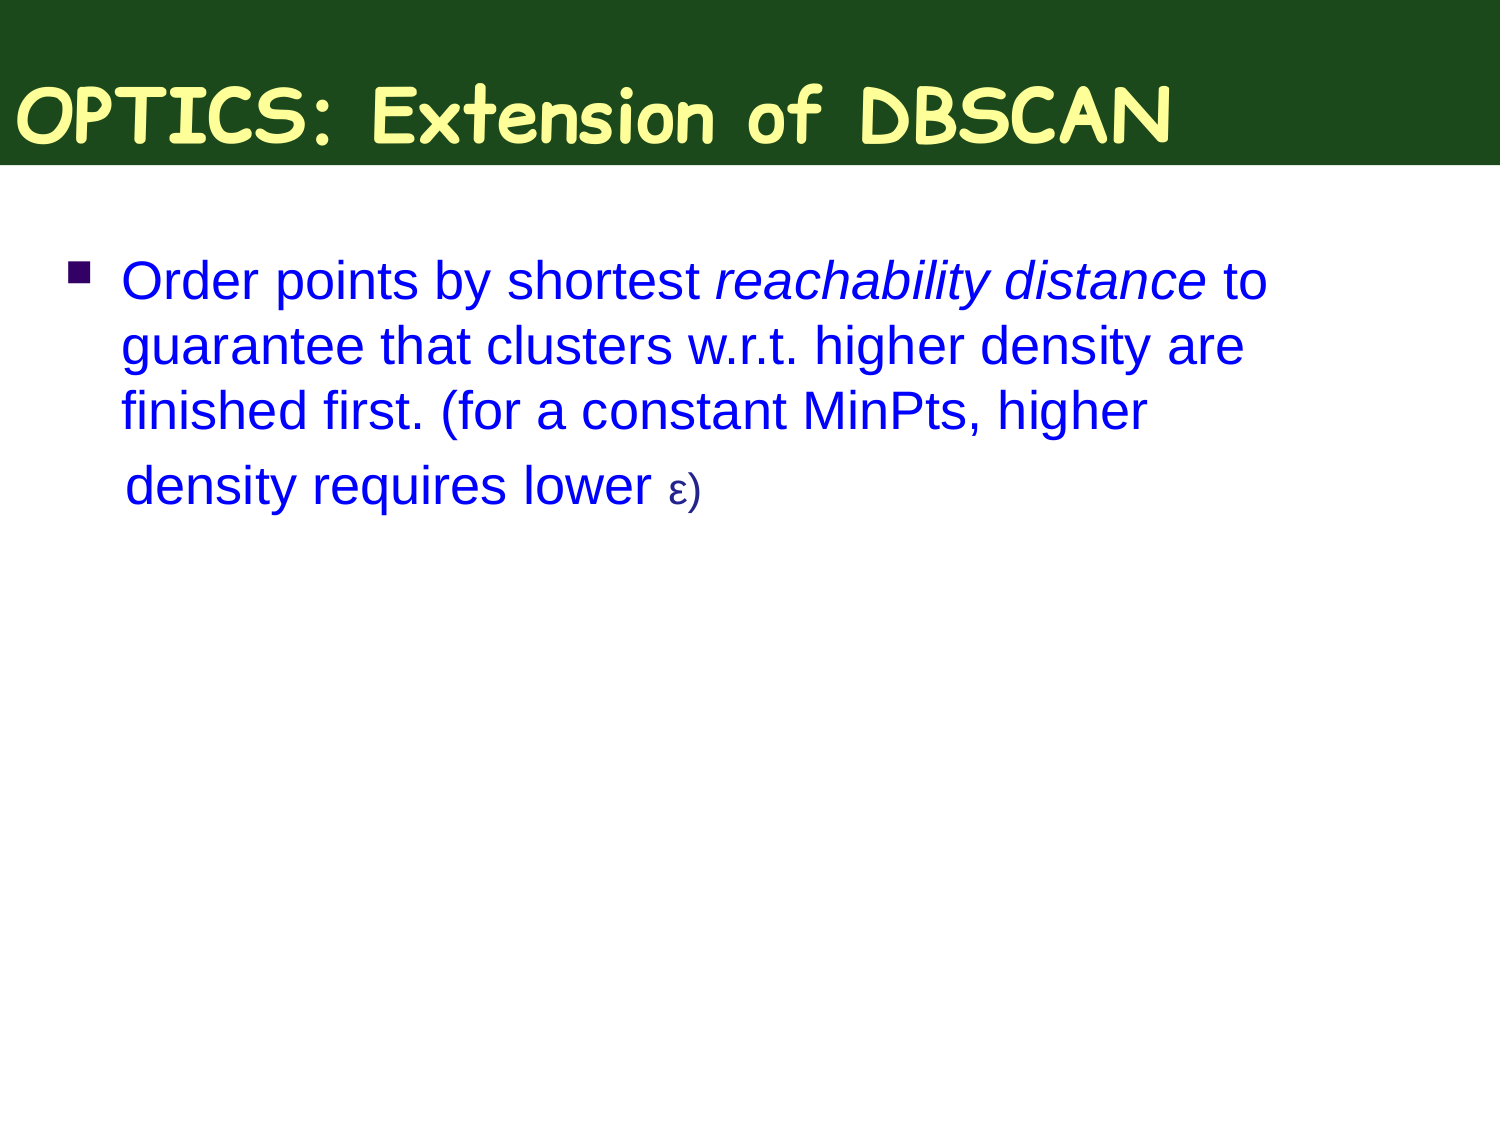

# OPTICS: Extension of DBSCAN
Order points by shortest reachability distance to guarantee that clusters w.r.t. higher density are finished first. (for a constant MinPts, higher
    density requires lower ε)